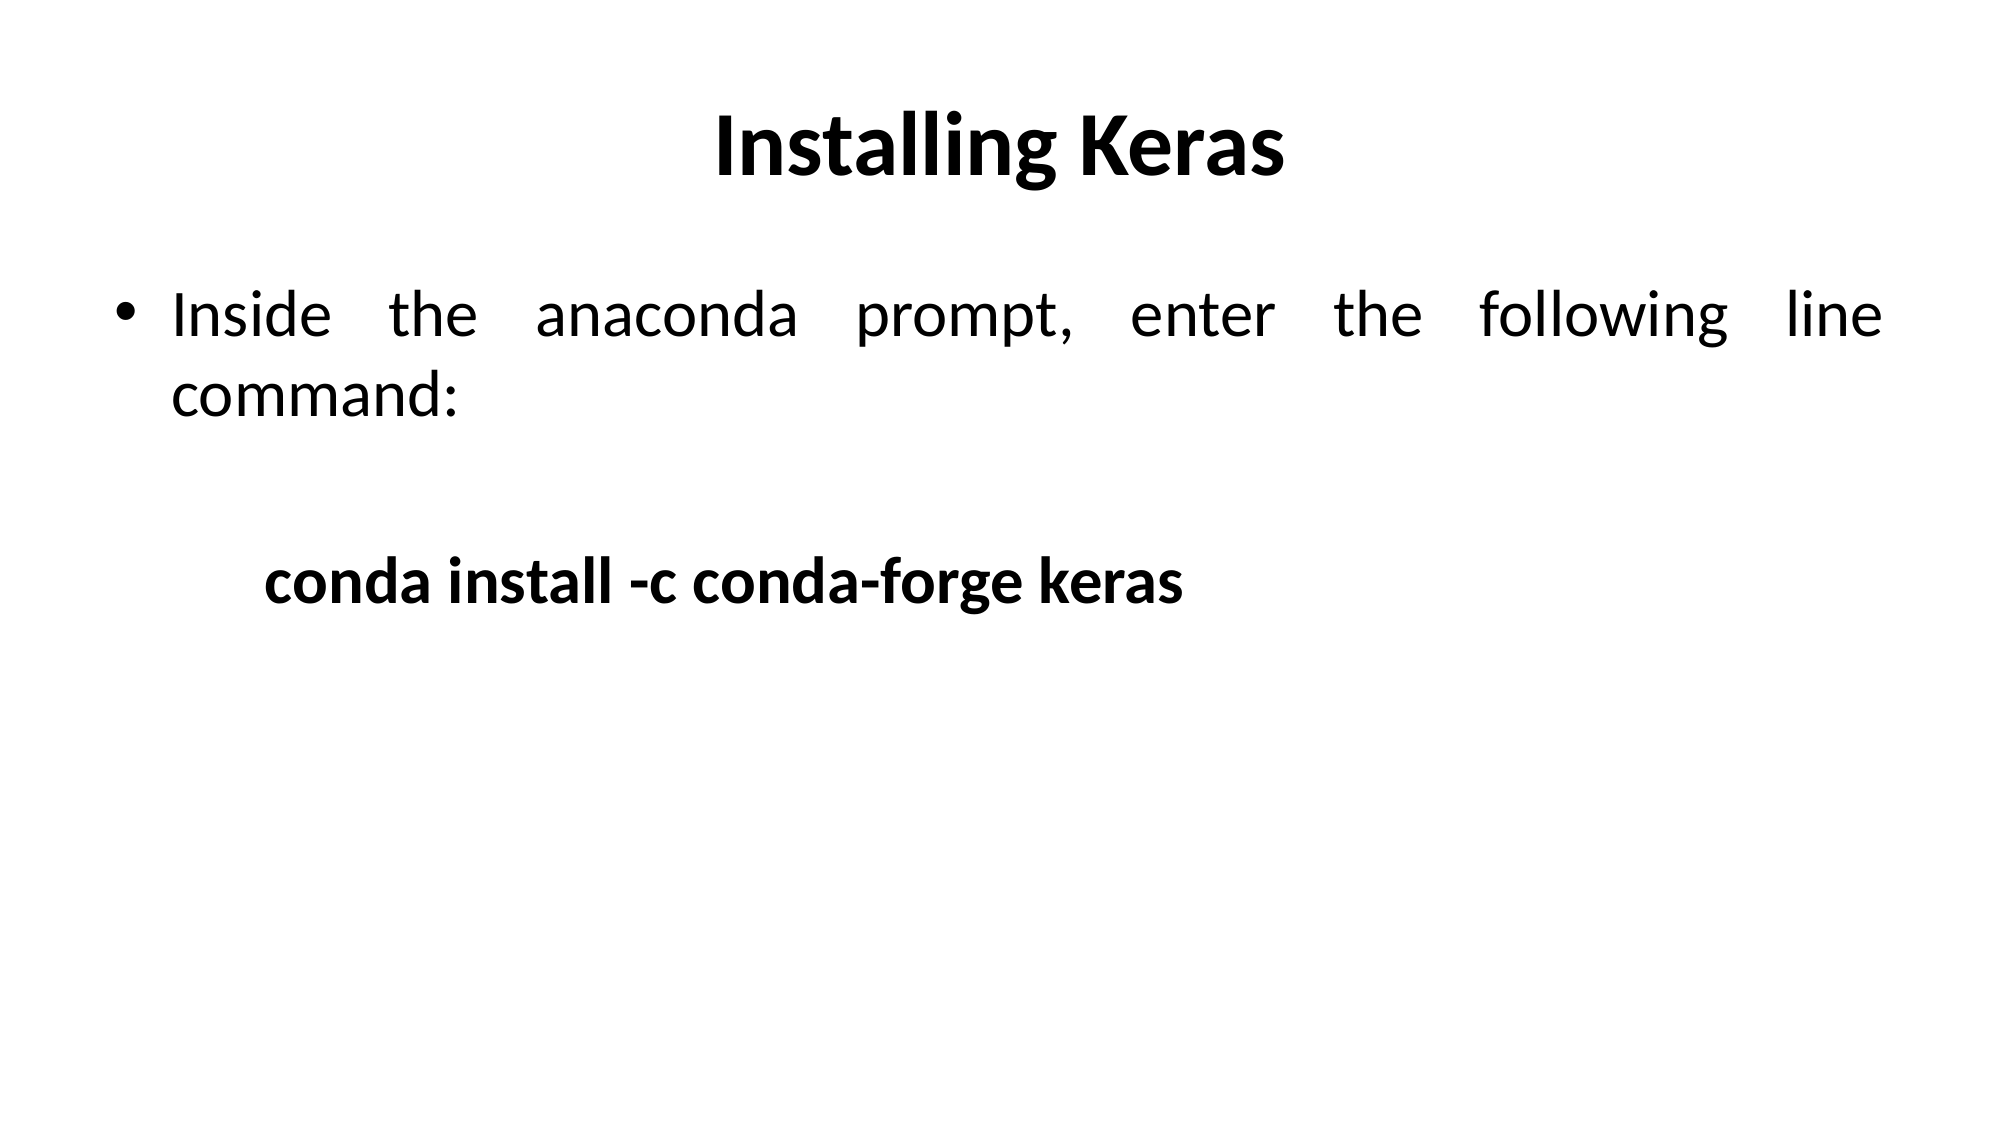

# Installing Keras
Inside the anaconda prompt, enter the following line command:

	conda install -c conda-forge keras